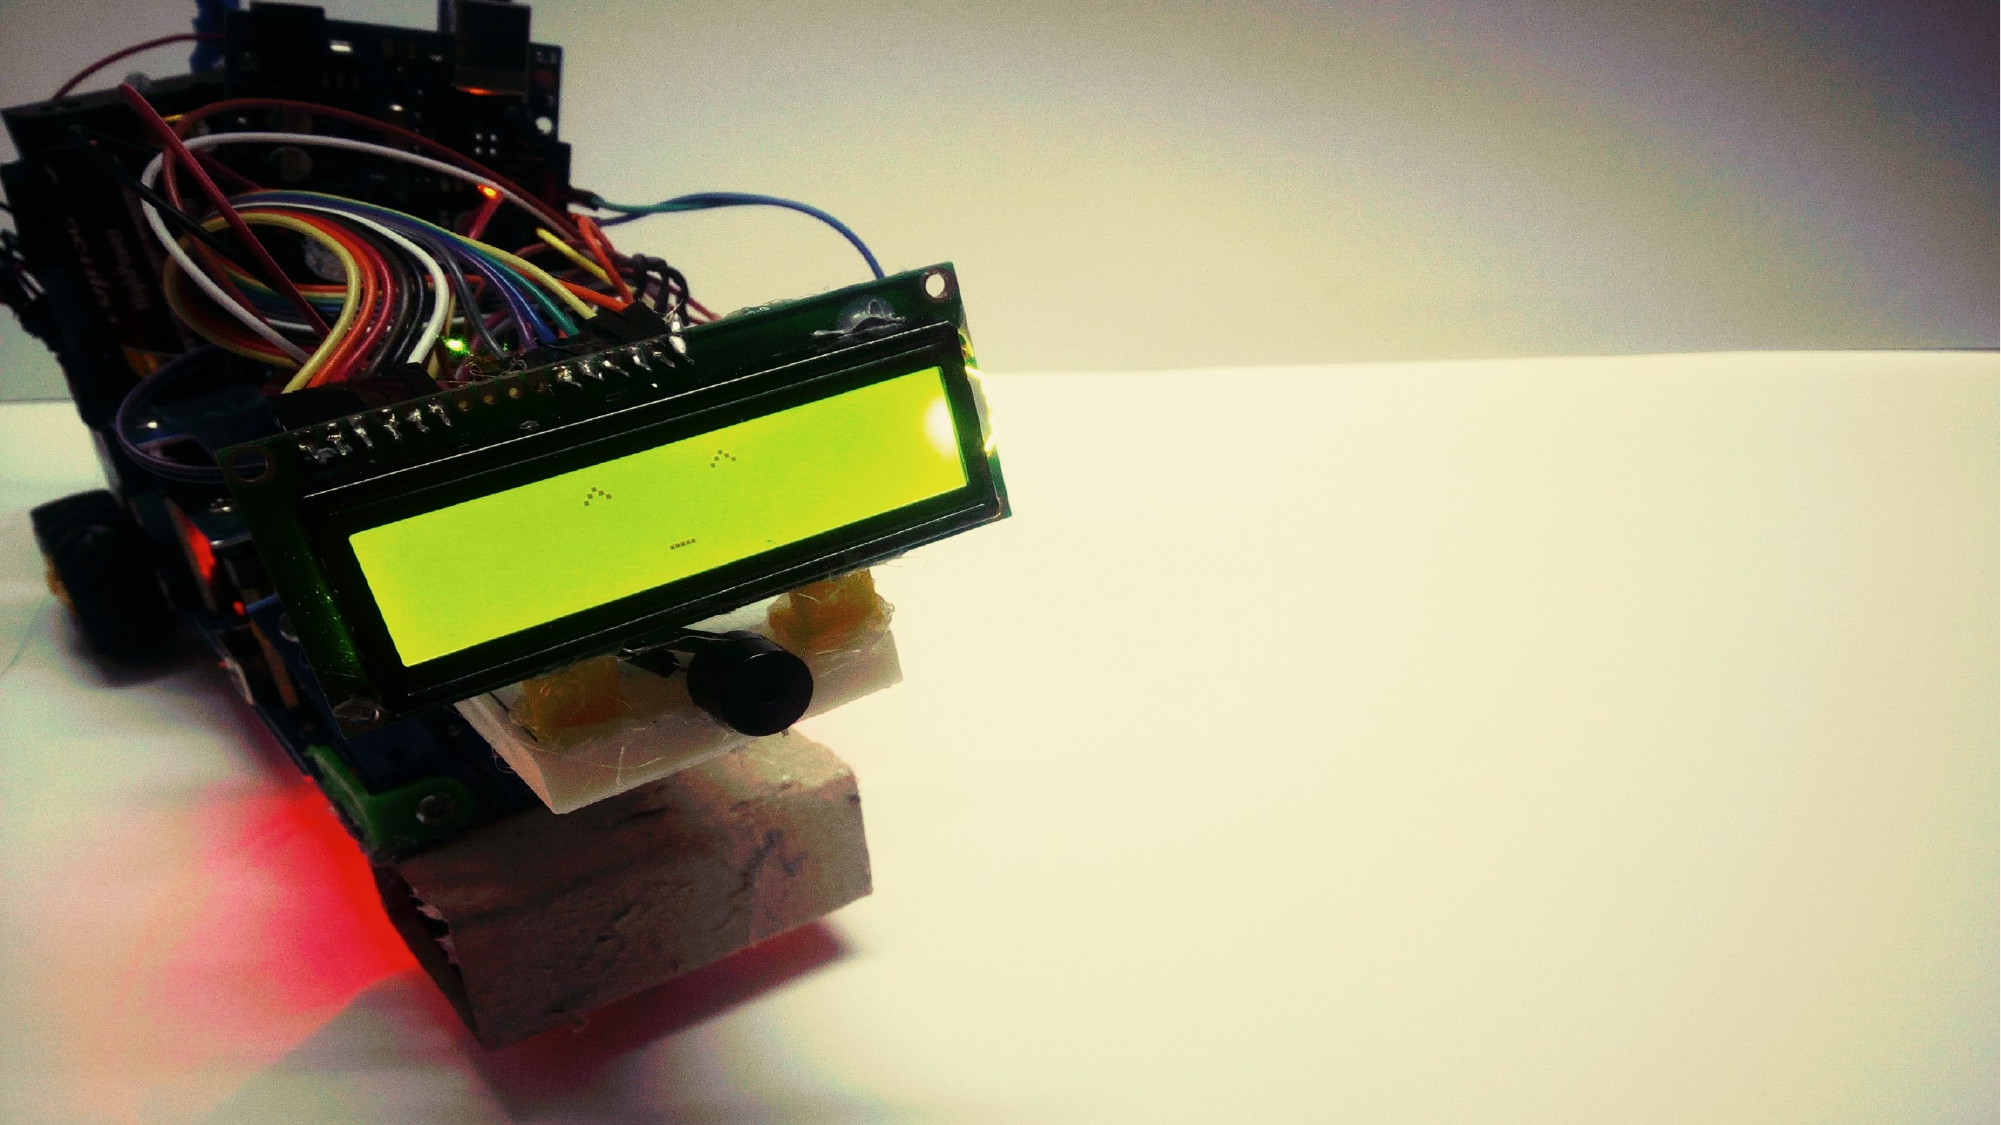

K-9
Voice Controlled & Communicating ROBOT
<Group 12>

Credits:   - Program: Yuki Yoshida, Seina Taguchi, Bach Nguyen
                - Android app (Robot controller): Vinh Nguyen
                - Hardware: Bach Nguyen